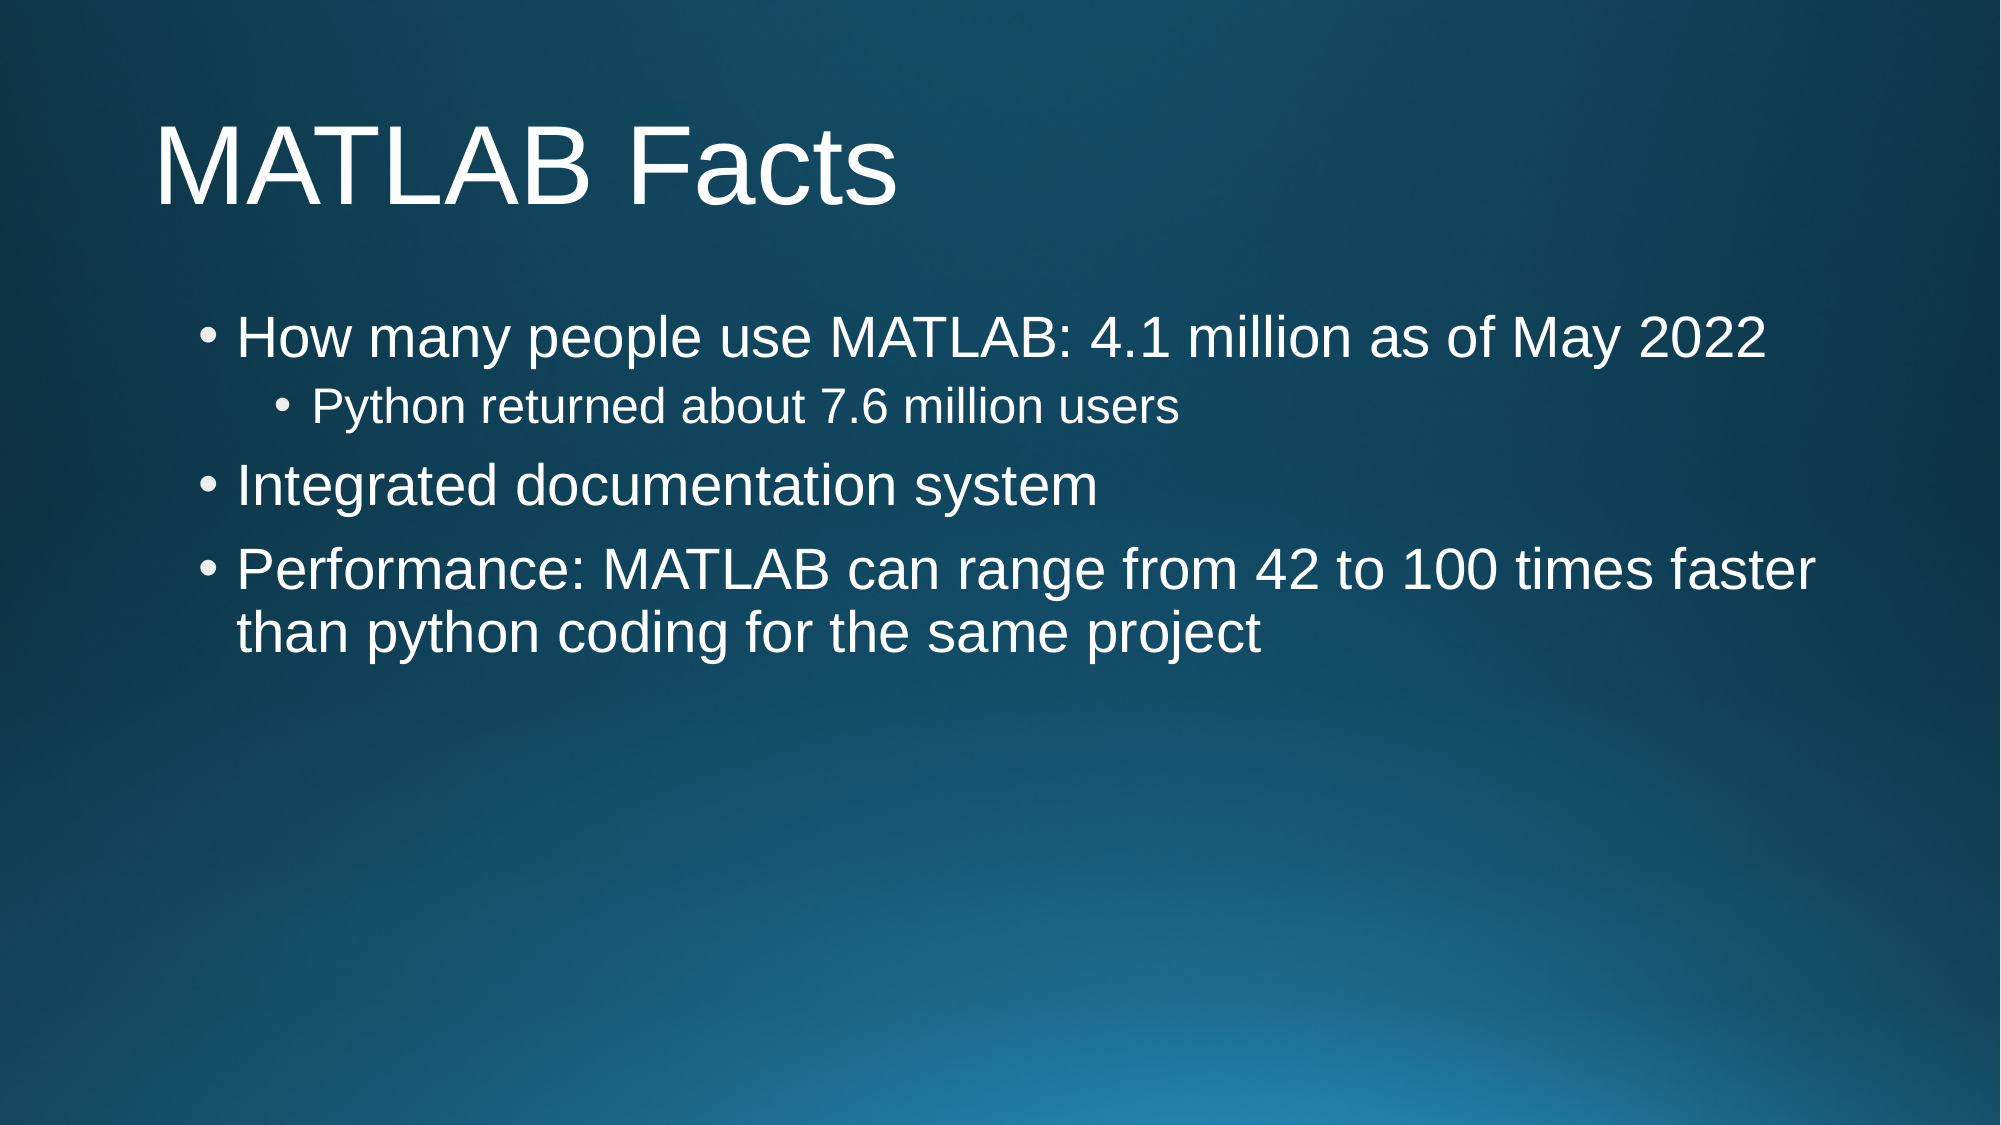

# MATLAB Facts
How many people use MATLAB: 4.1 million as of May 2022
Python returned about 7.6 million users
Integrated documentation system
Performance: MATLAB can range from 42 to 100 times faster than python coding for the same project